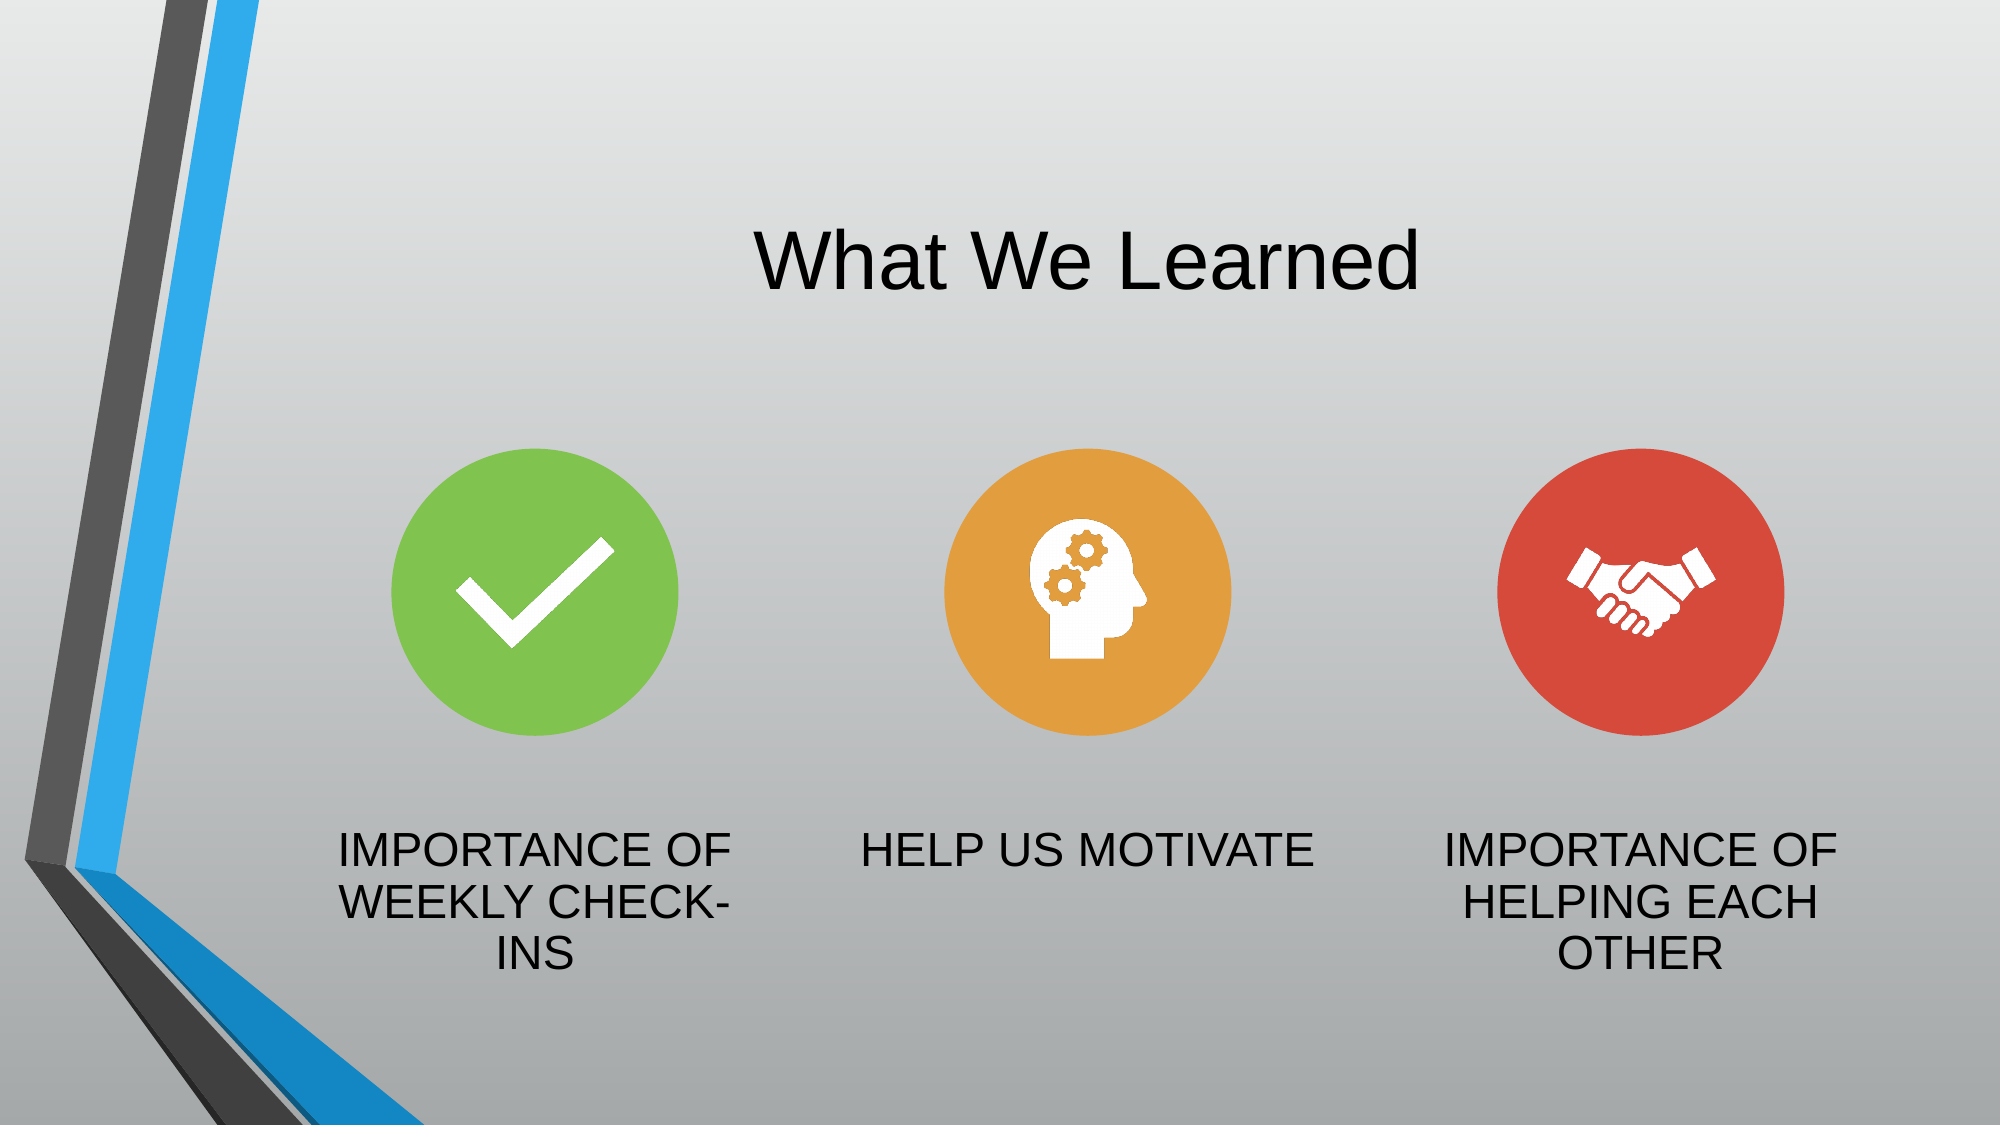

# What We Learned
Importance of weekly check-ins
Help us motivate
Importance of helping each other